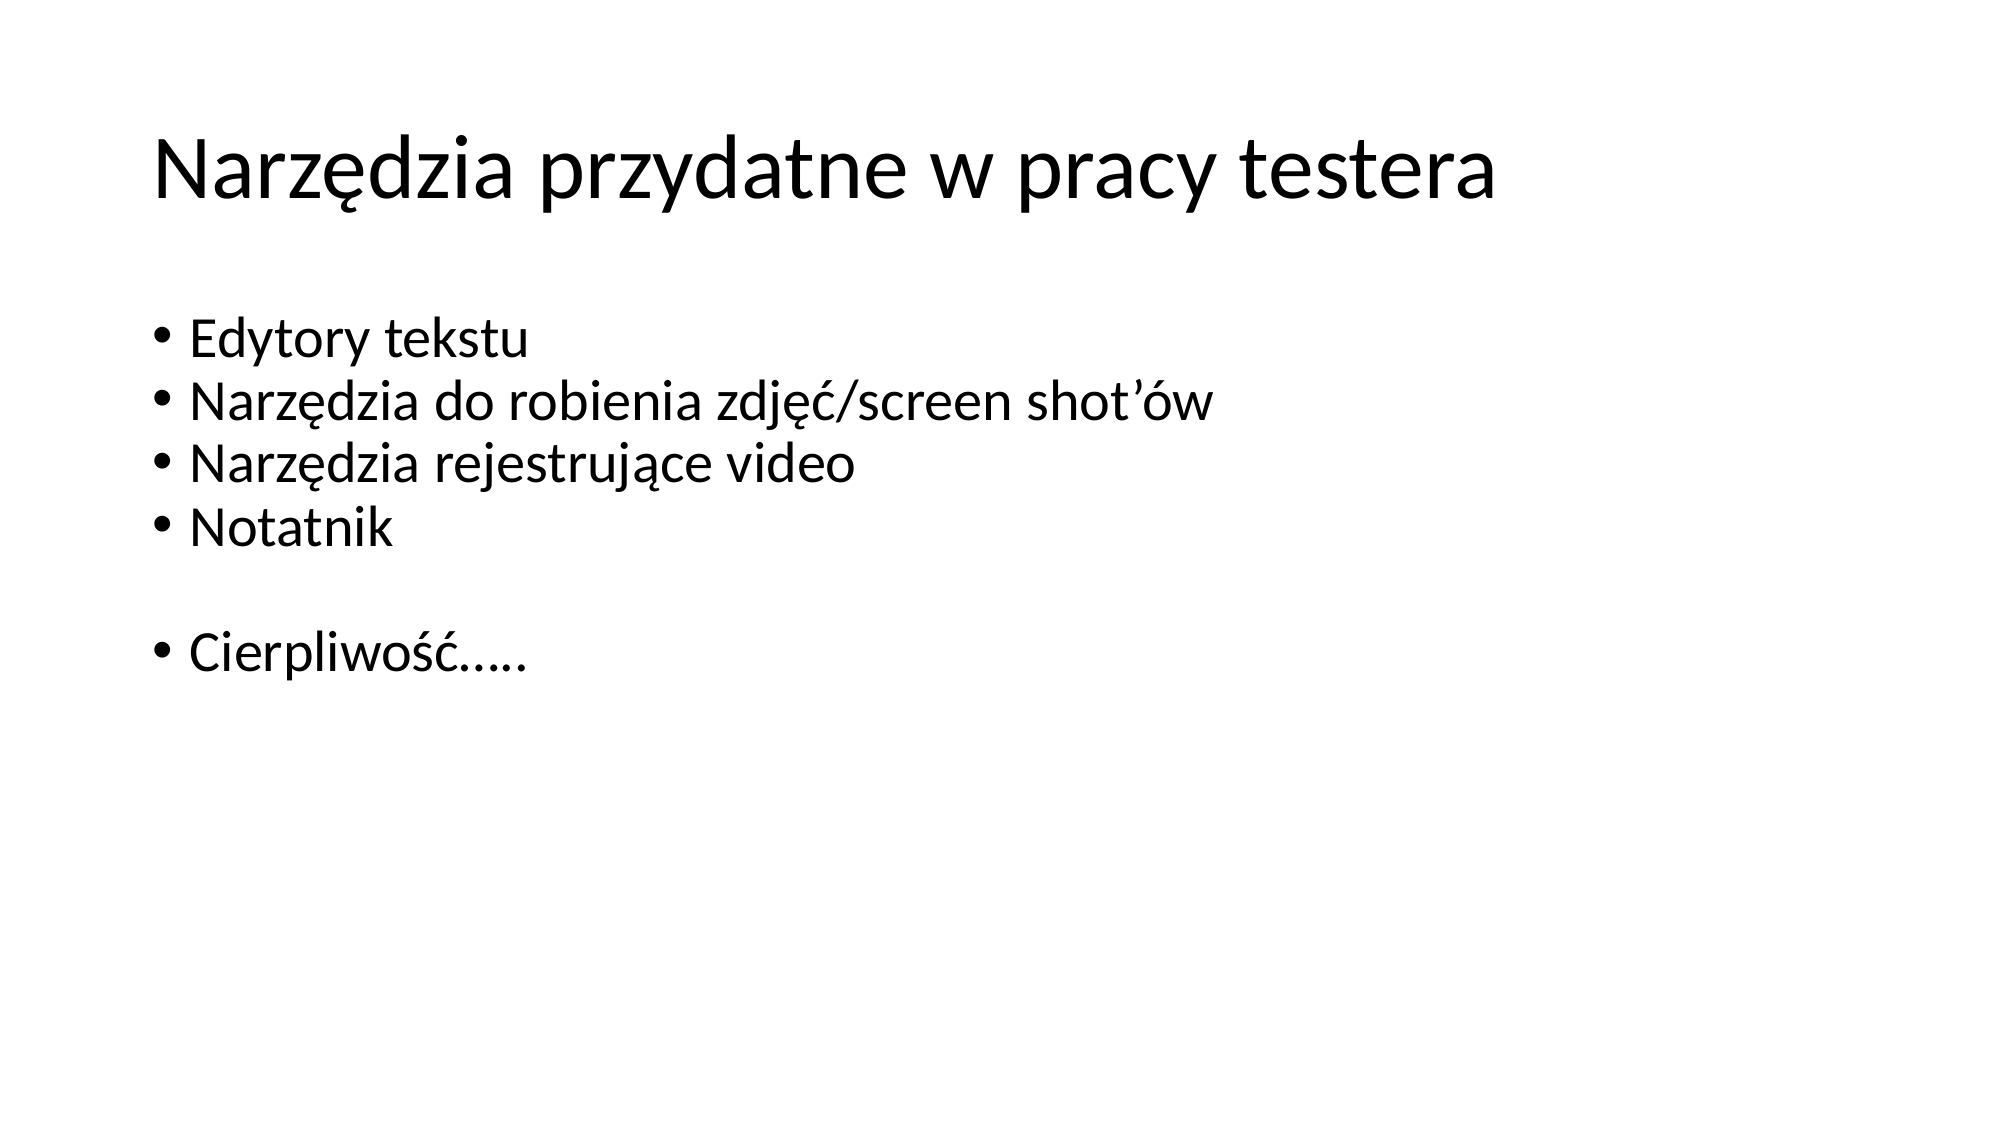

Narzędzia przydatne w pracy testera
Edytory tekstu
Narzędzia do robienia zdjęć/screen shot’ów
Narzędzia rejestrujące video
Notatnik

Cierpliwość…..